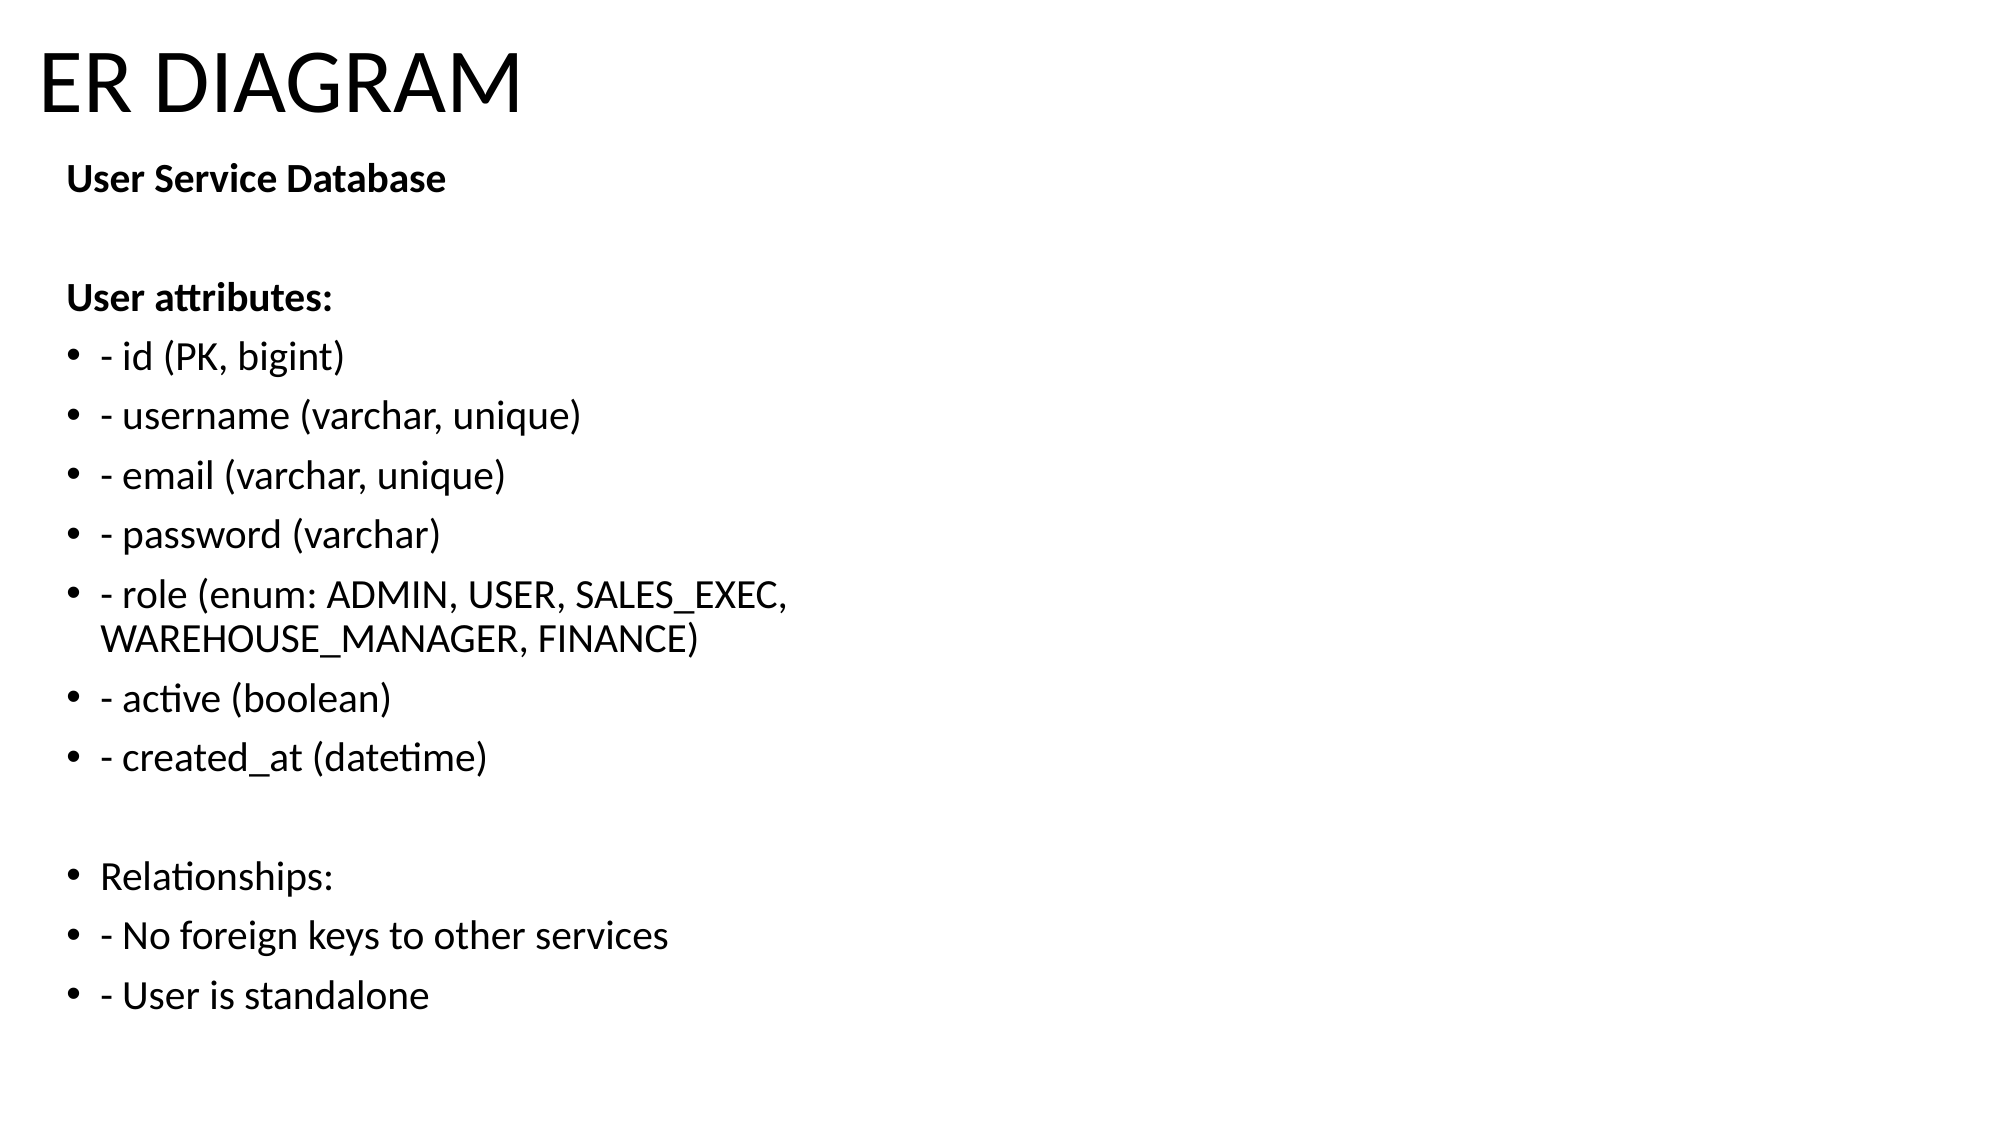

# ER DIAGRAM
User Service Database

User attributes:
- id (PK, bigint)
- username (varchar, unique)
- email (varchar, unique)
- password (varchar)
- role (enum: ADMIN, USER, SALES_EXEC, WAREHOUSE_MANAGER, FINANCE)
- active (boolean)
- created_at (datetime)

Relationships:
- No foreign keys to other services
- User is standalone